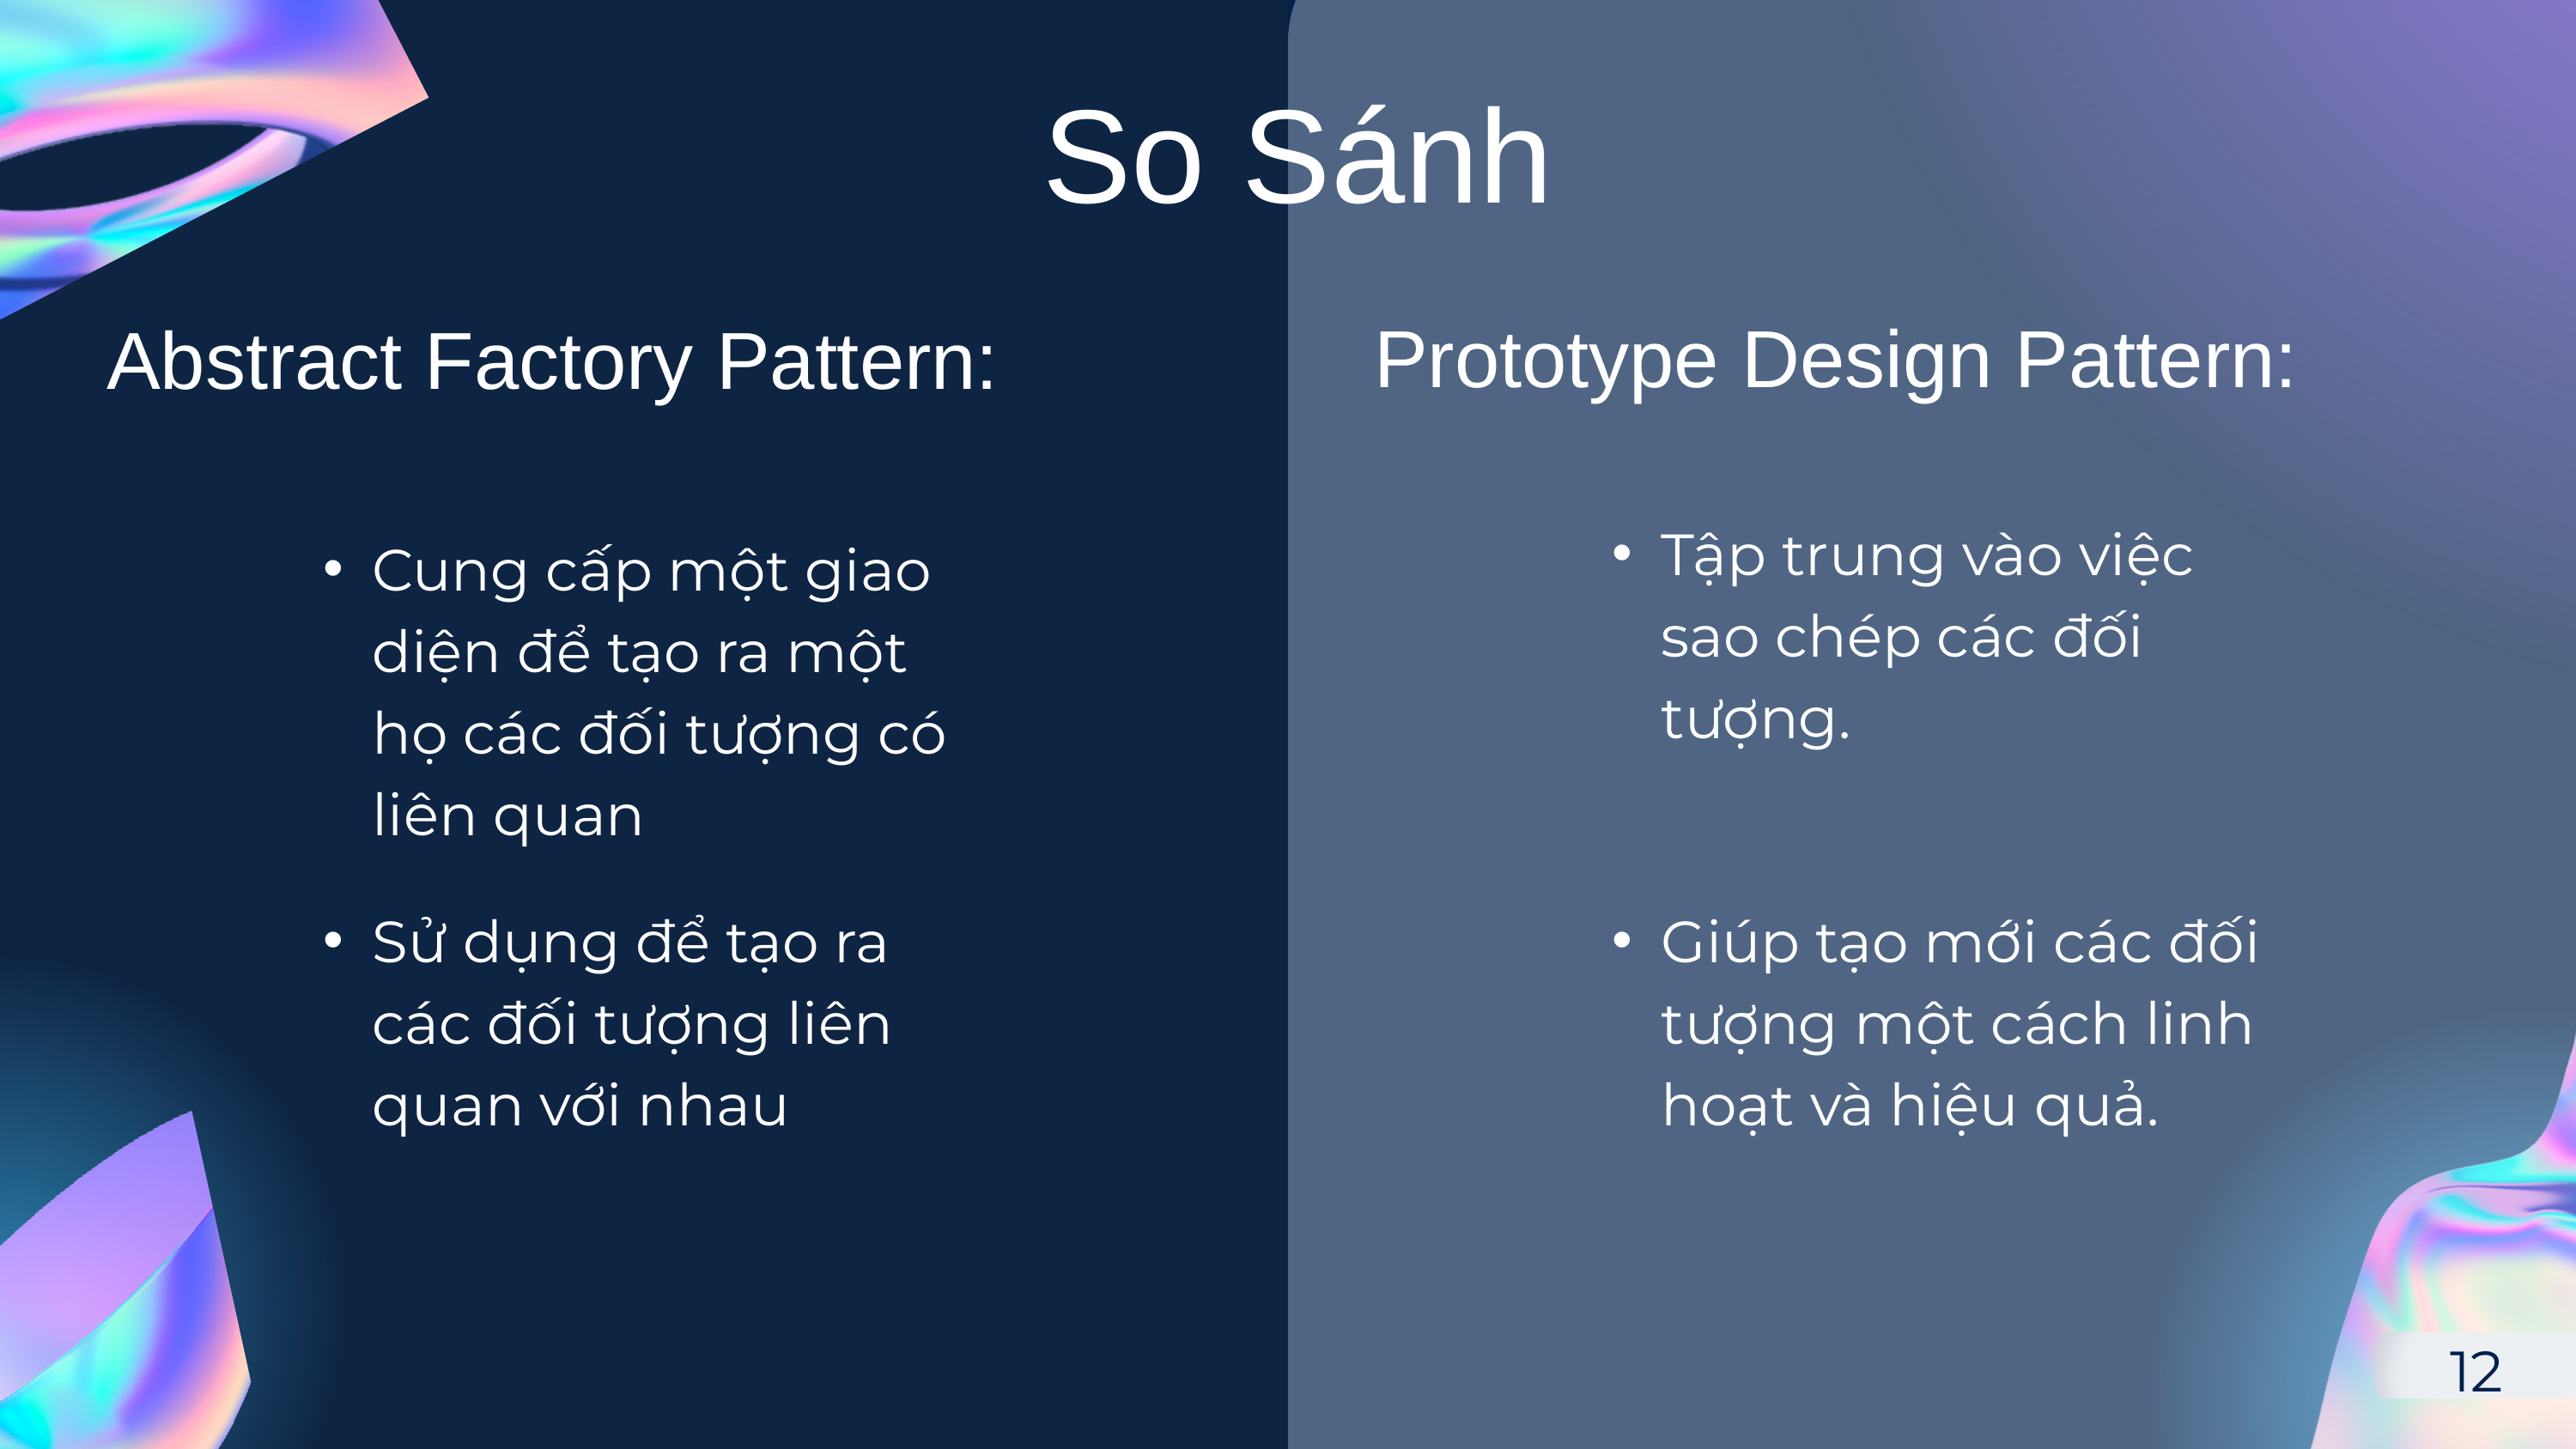

So Sánh
Prototype Design Pattern:
Abstract Factory Pattern:

Tập trung vào việc sao chép các đối tượng.

Cung cấp một giao diện để tạo ra một họ các đối tượng có liên quan
Sử dụng để tạo ra các đối tượng liên quan với nhau
Giúp tạo mới các đối tượng một cách linh hoạt và hiệu quả.

12